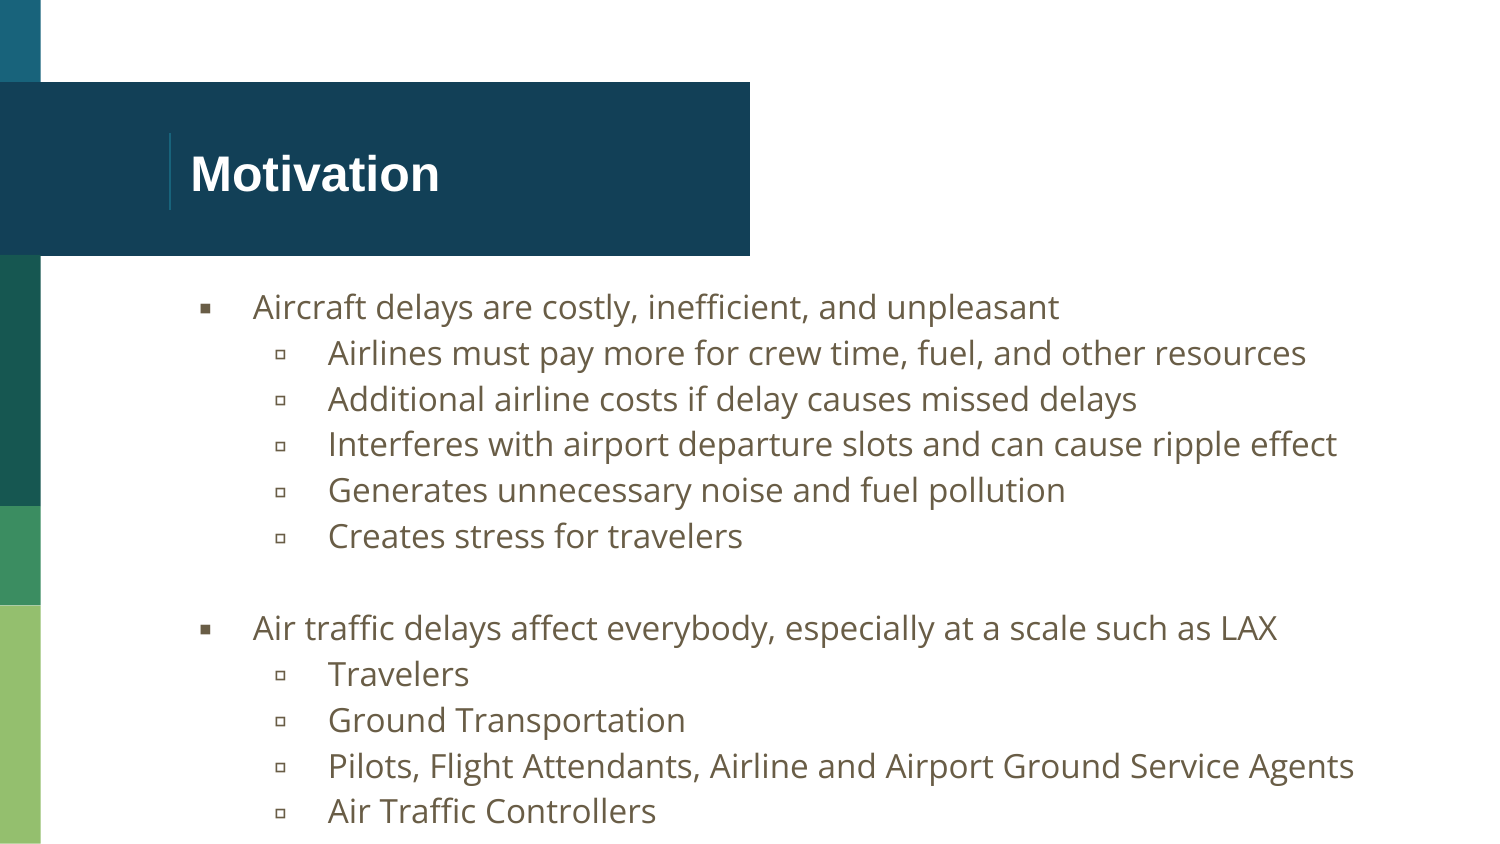

# Motivation
Aircraft delays are costly, inefficient, and unpleasant
Airlines must pay more for crew time, fuel, and other resources
Additional airline costs if delay causes missed delays
Interferes with airport departure slots and can cause ripple effect
Generates unnecessary noise and fuel pollution
Creates stress for travelers

Air traffic delays affect everybody, especially at a scale such as LAX
Travelers
Ground Transportation
Pilots, Flight Attendants, Airline and Airport Ground Service Agents
Air Traffic Controllers